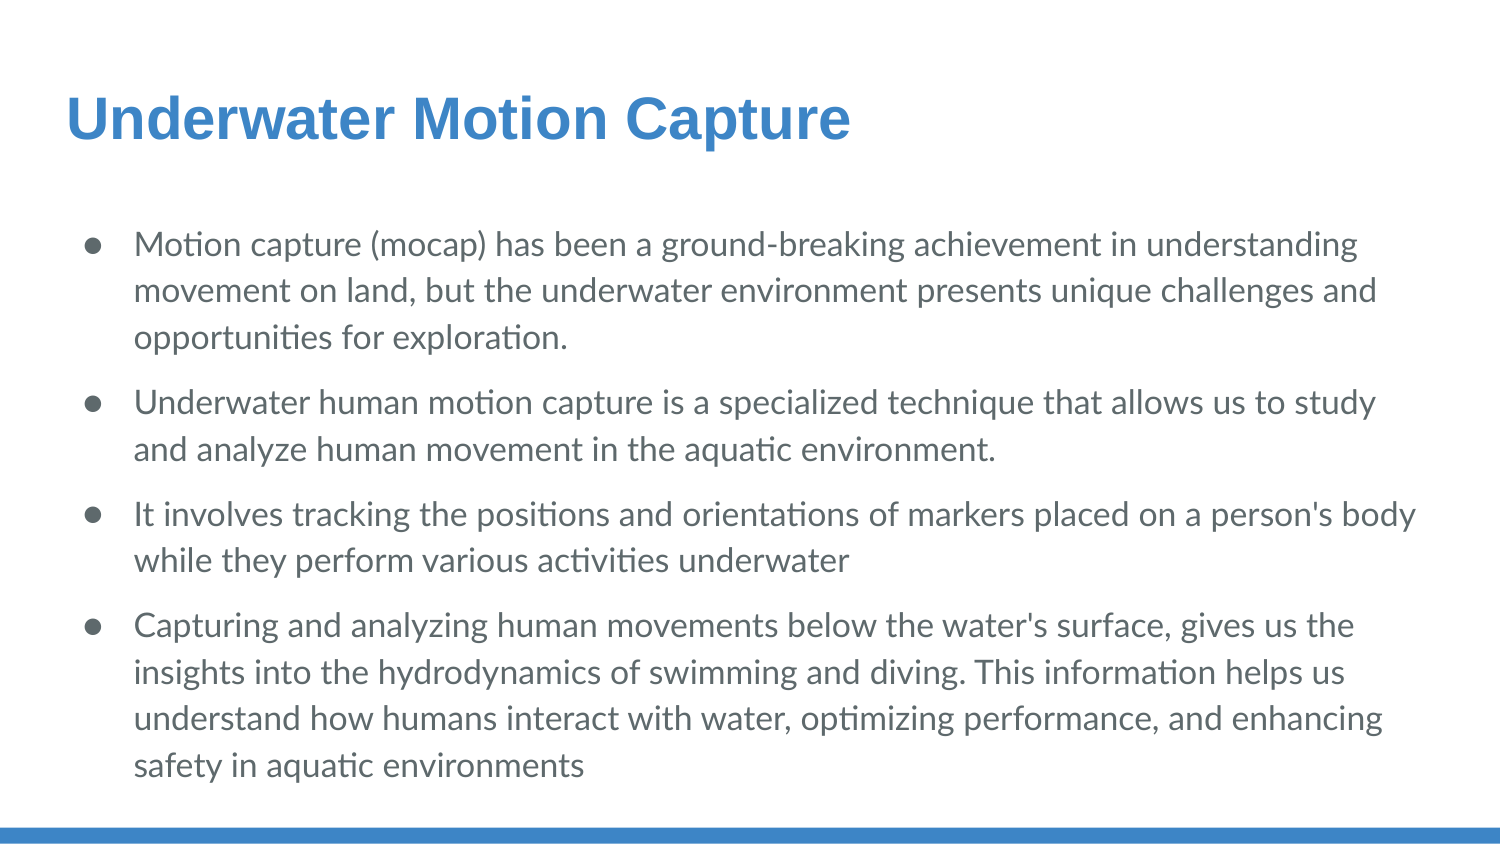

# Underwater Motion Capture
Motion capture (mocap) has been a ground-breaking achievement in understanding movement on land, but the underwater environment presents unique challenges and opportunities for exploration.
Underwater human motion capture is a specialized technique that allows us to study and analyze human movement in the aquatic environment.
It involves tracking the positions and orientations of markers placed on a person's body while they perform various activities underwater
Capturing and analyzing human movements below the water's surface, gives us the insights into the hydrodynamics of swimming and diving. This information helps us understand how humans interact with water, optimizing performance, and enhancing safety in aquatic environments